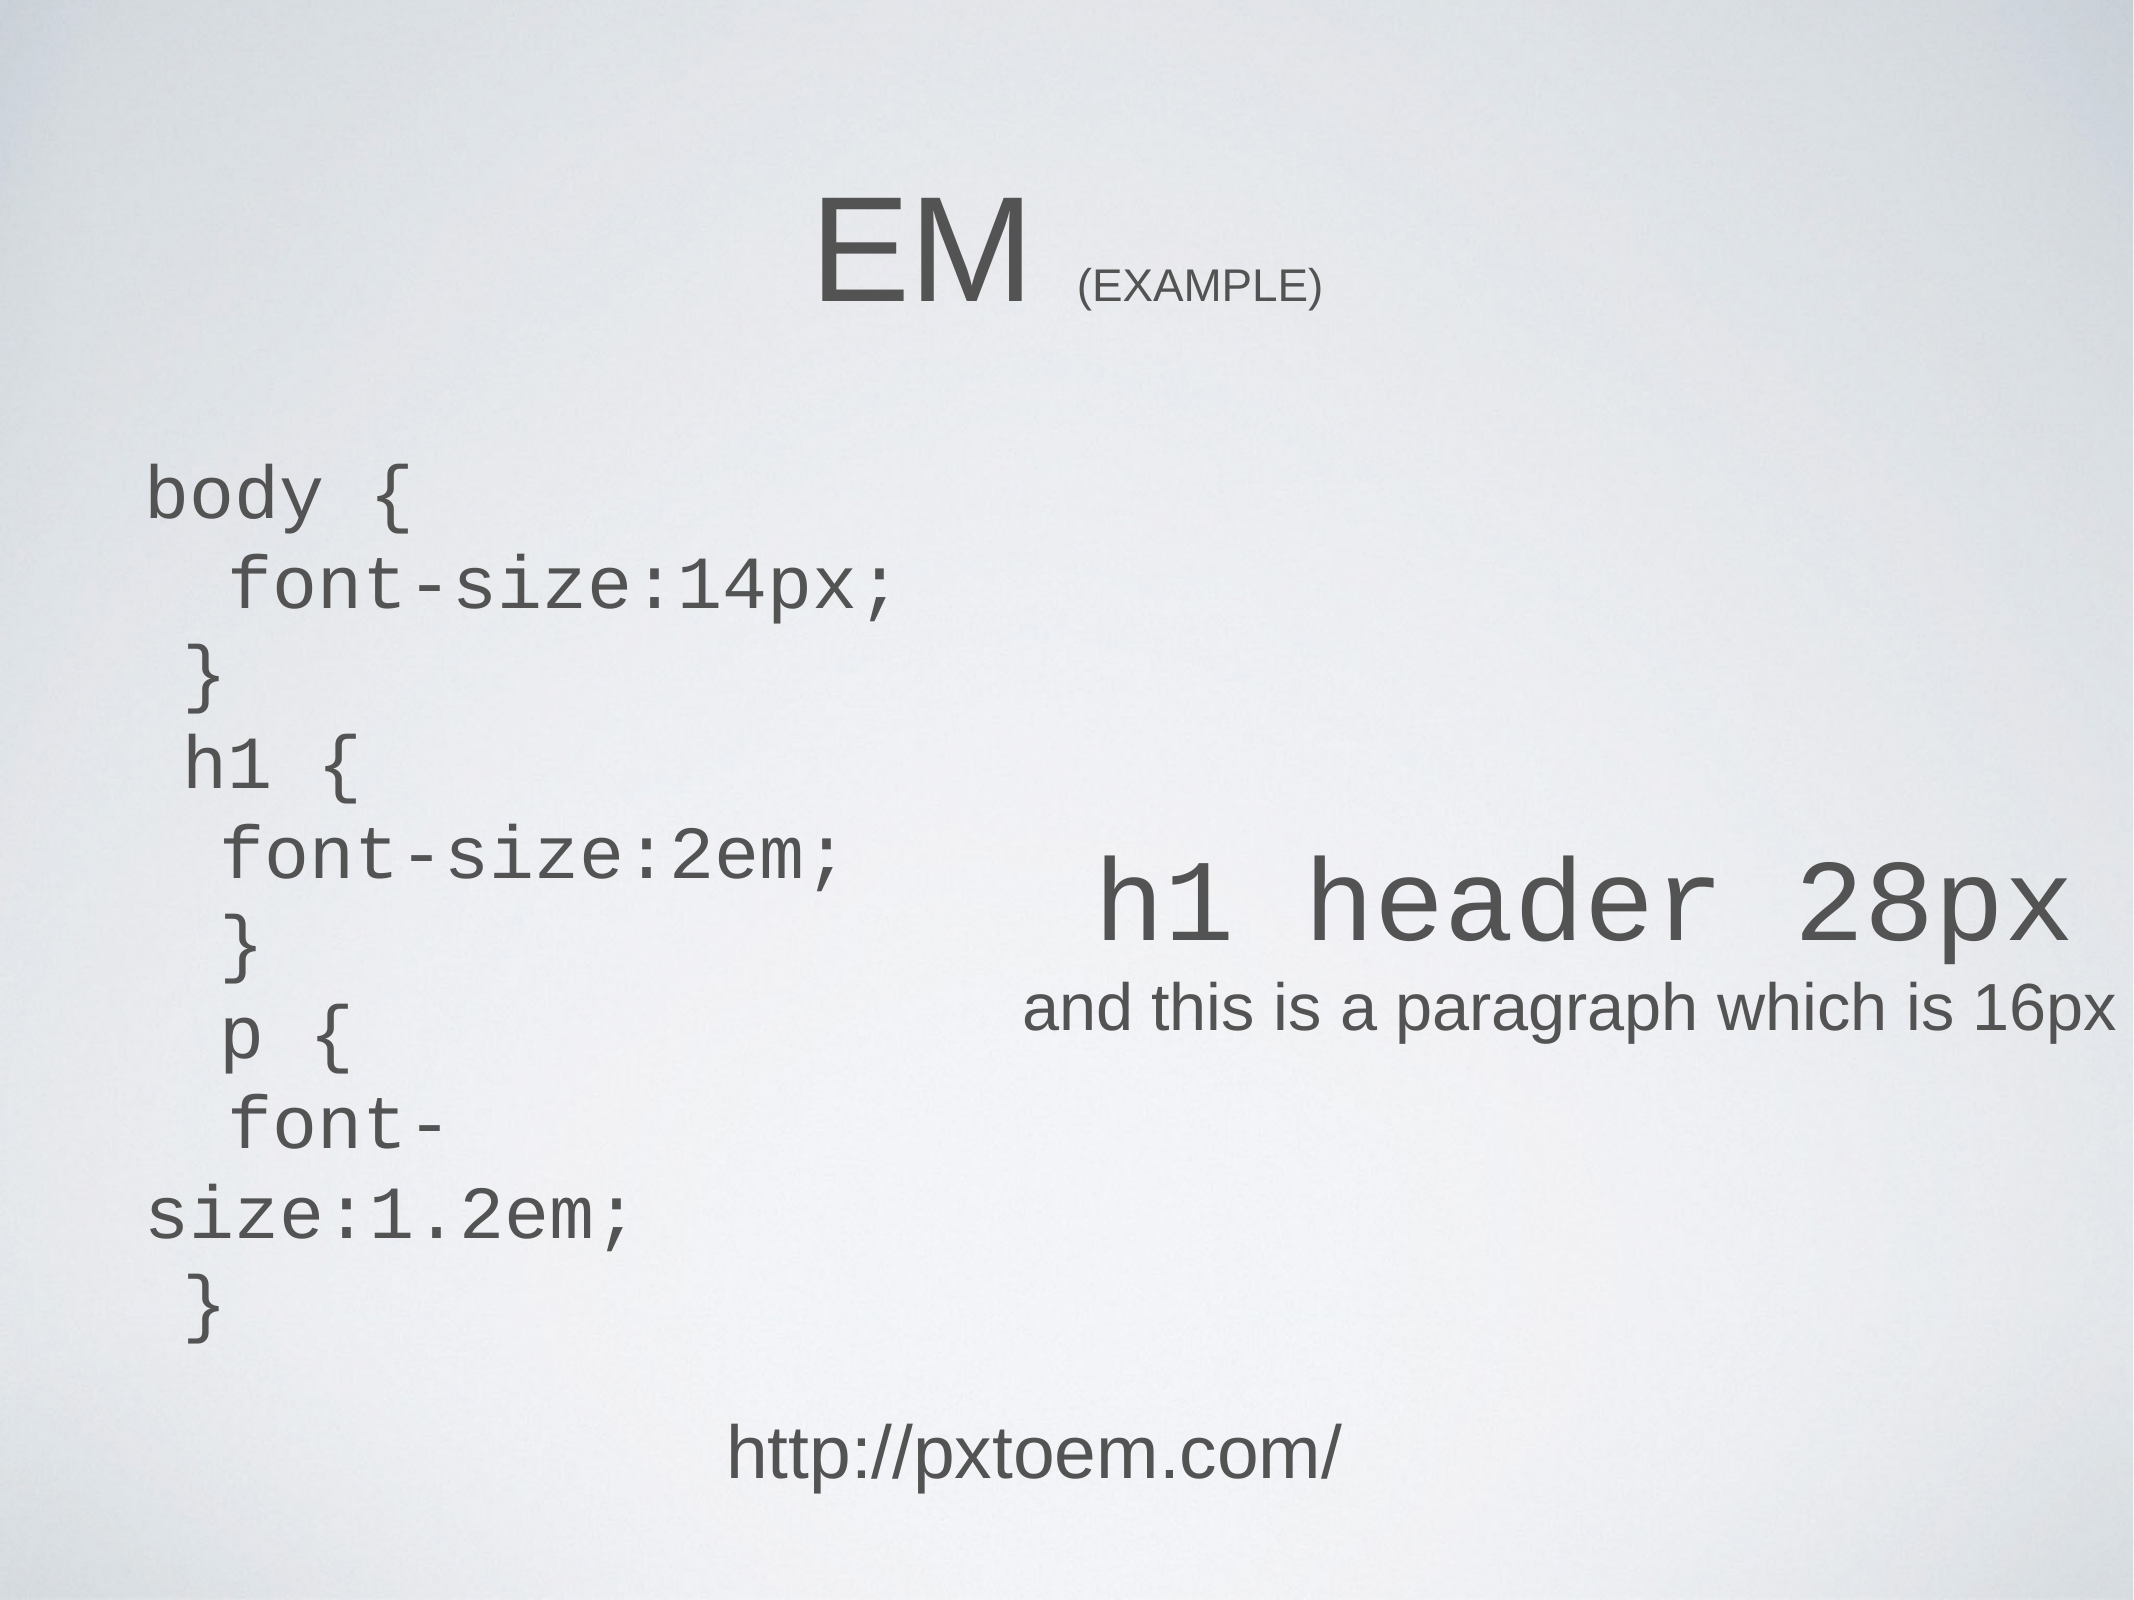

# EM (example)
body {
 font-size:14px;
}
h1 {
font-size:2em;
}
p {
 font-size:1.2em;
}
h1 header 28px
and this is a paragraph which is 16px
http://pxtoem.com/